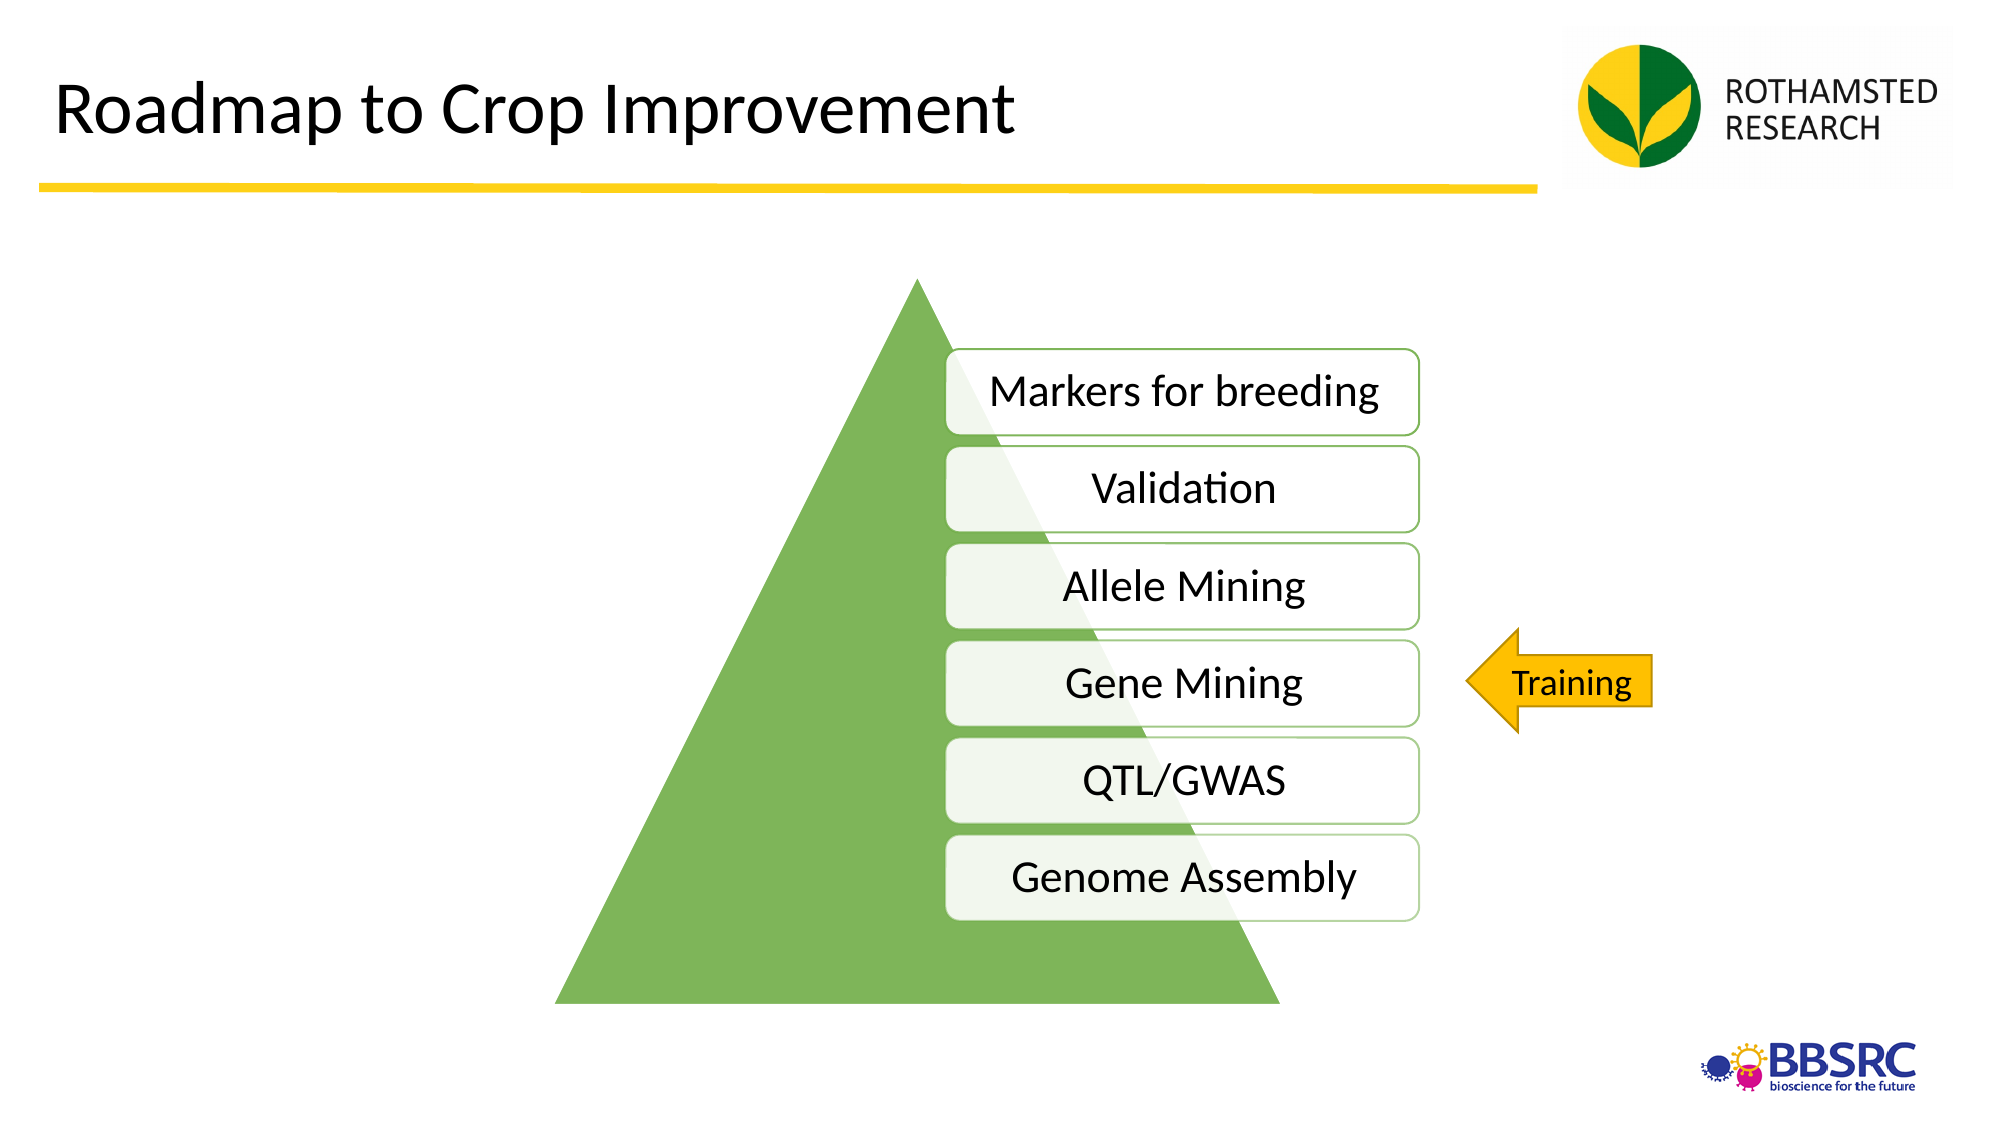

# Roadmap to Crop Improvement
Markers for breeding
Validation
Allele Mining
Gene Mining
QTL/GWAS
Genome Assembly
Training